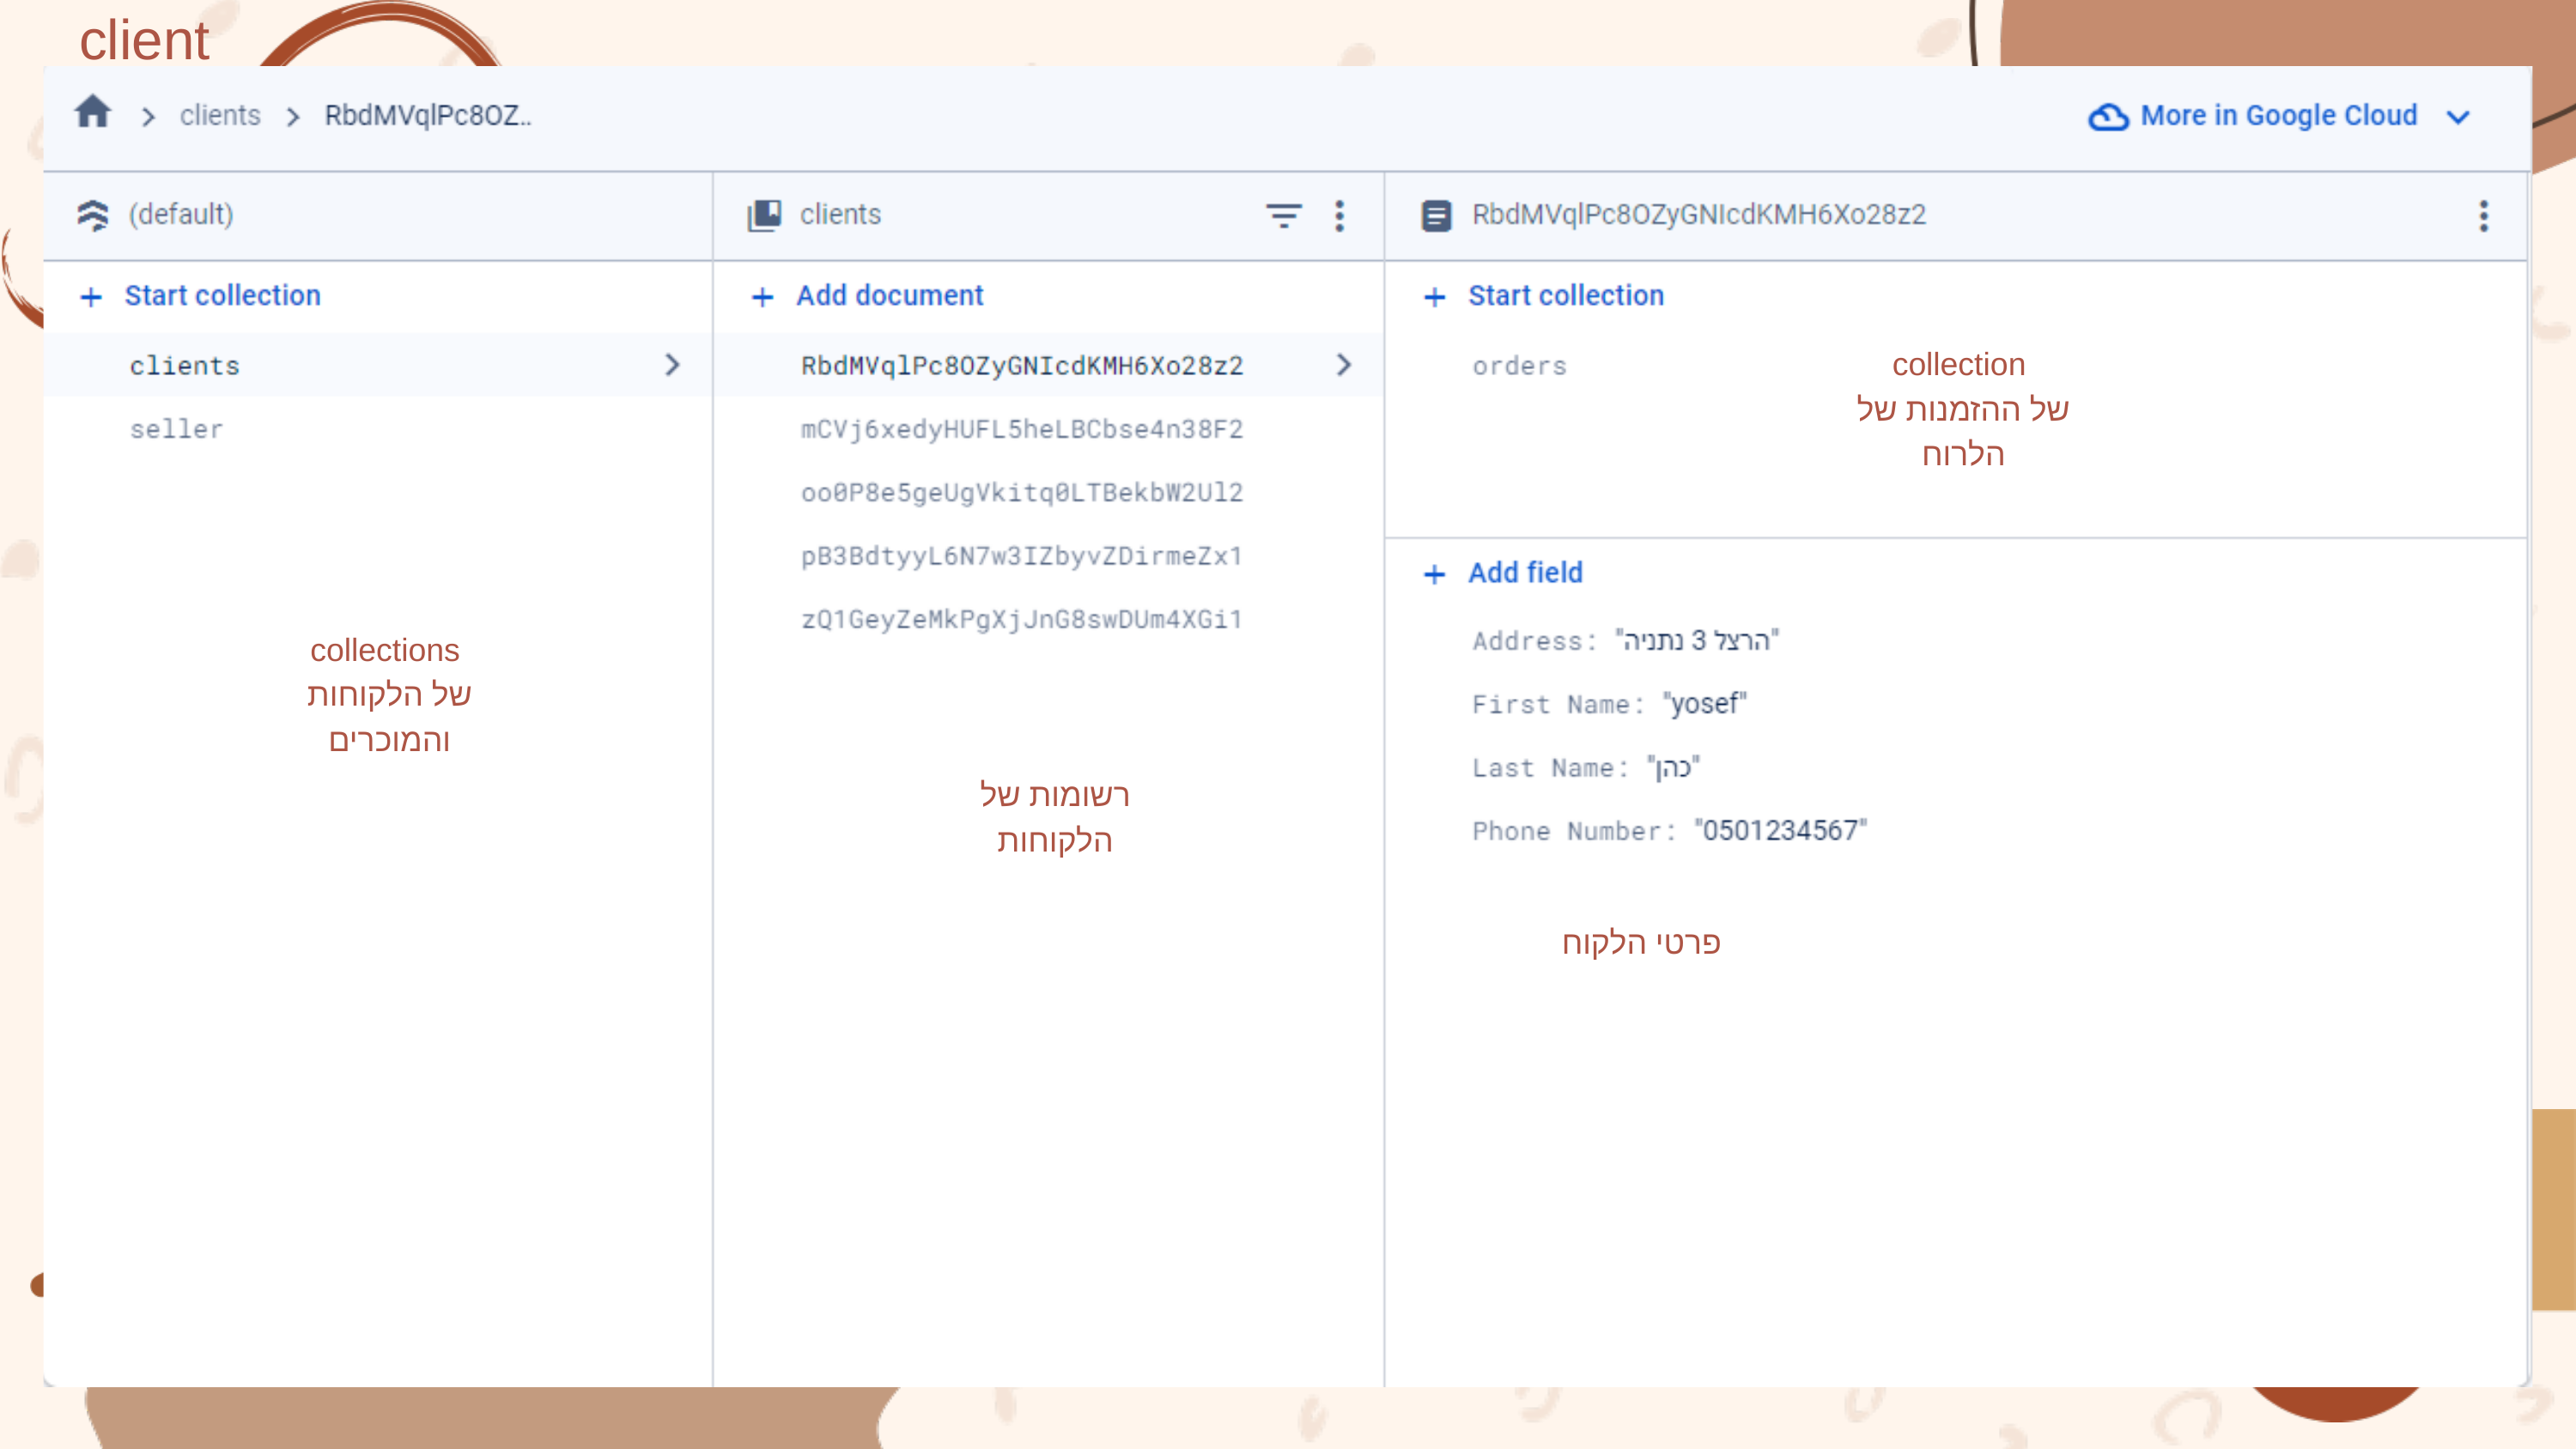

client

collection
של ההזמנות של הלרוח
collections
של הלקוחות והמוכרים
רשומות של הלקוחות
פרטי הלקוח